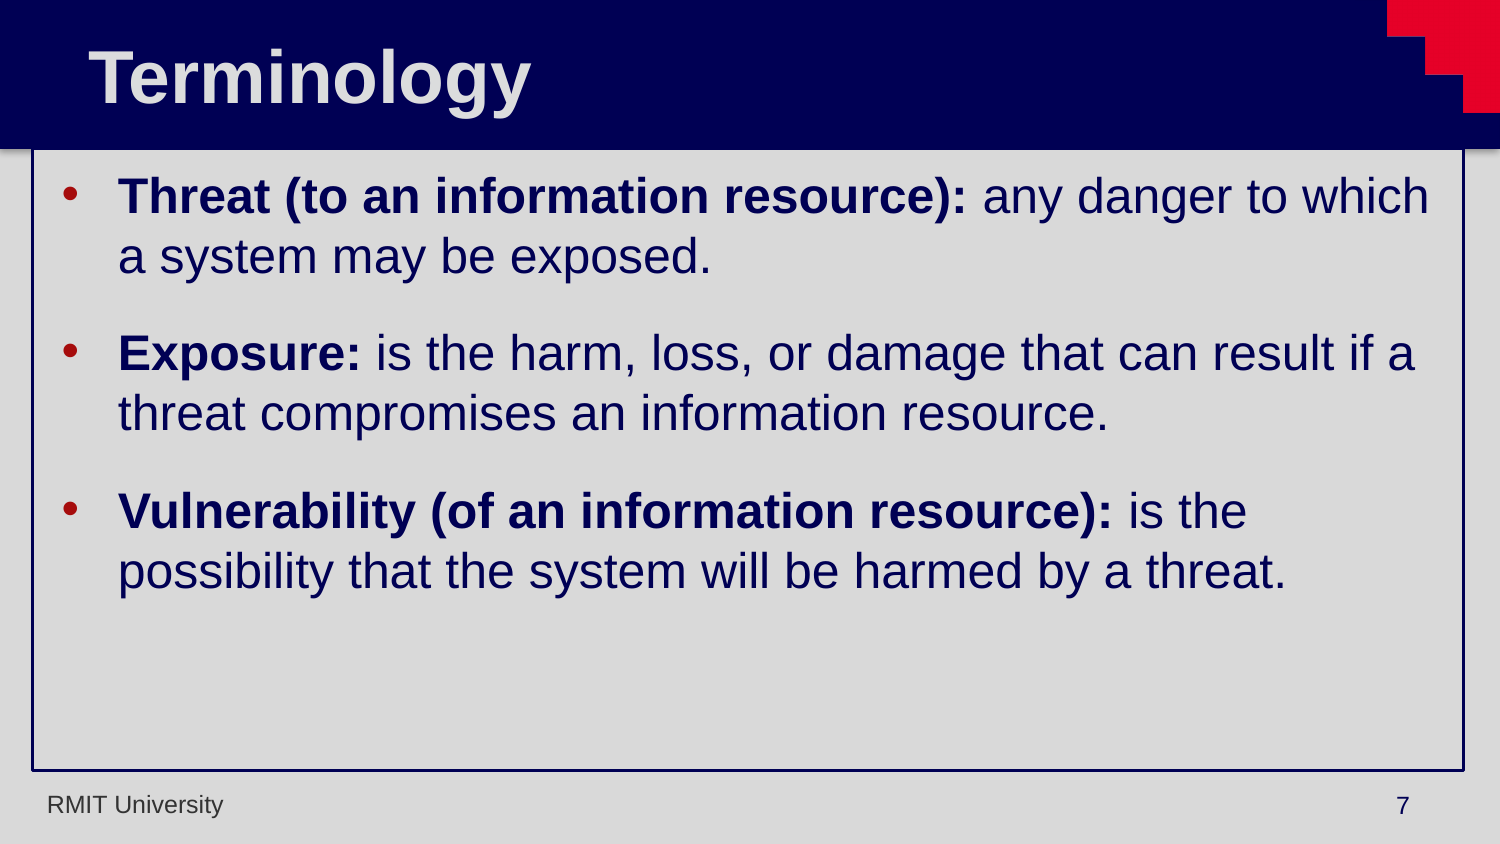

# Terminology
Threat (to an information resource): any danger to which a system may be exposed.
Exposure: is the harm, loss, or damage that can result if a threat compromises an information resource.
Vulnerability (of an information resource): is the possibility that the system will be harmed by a threat.
7